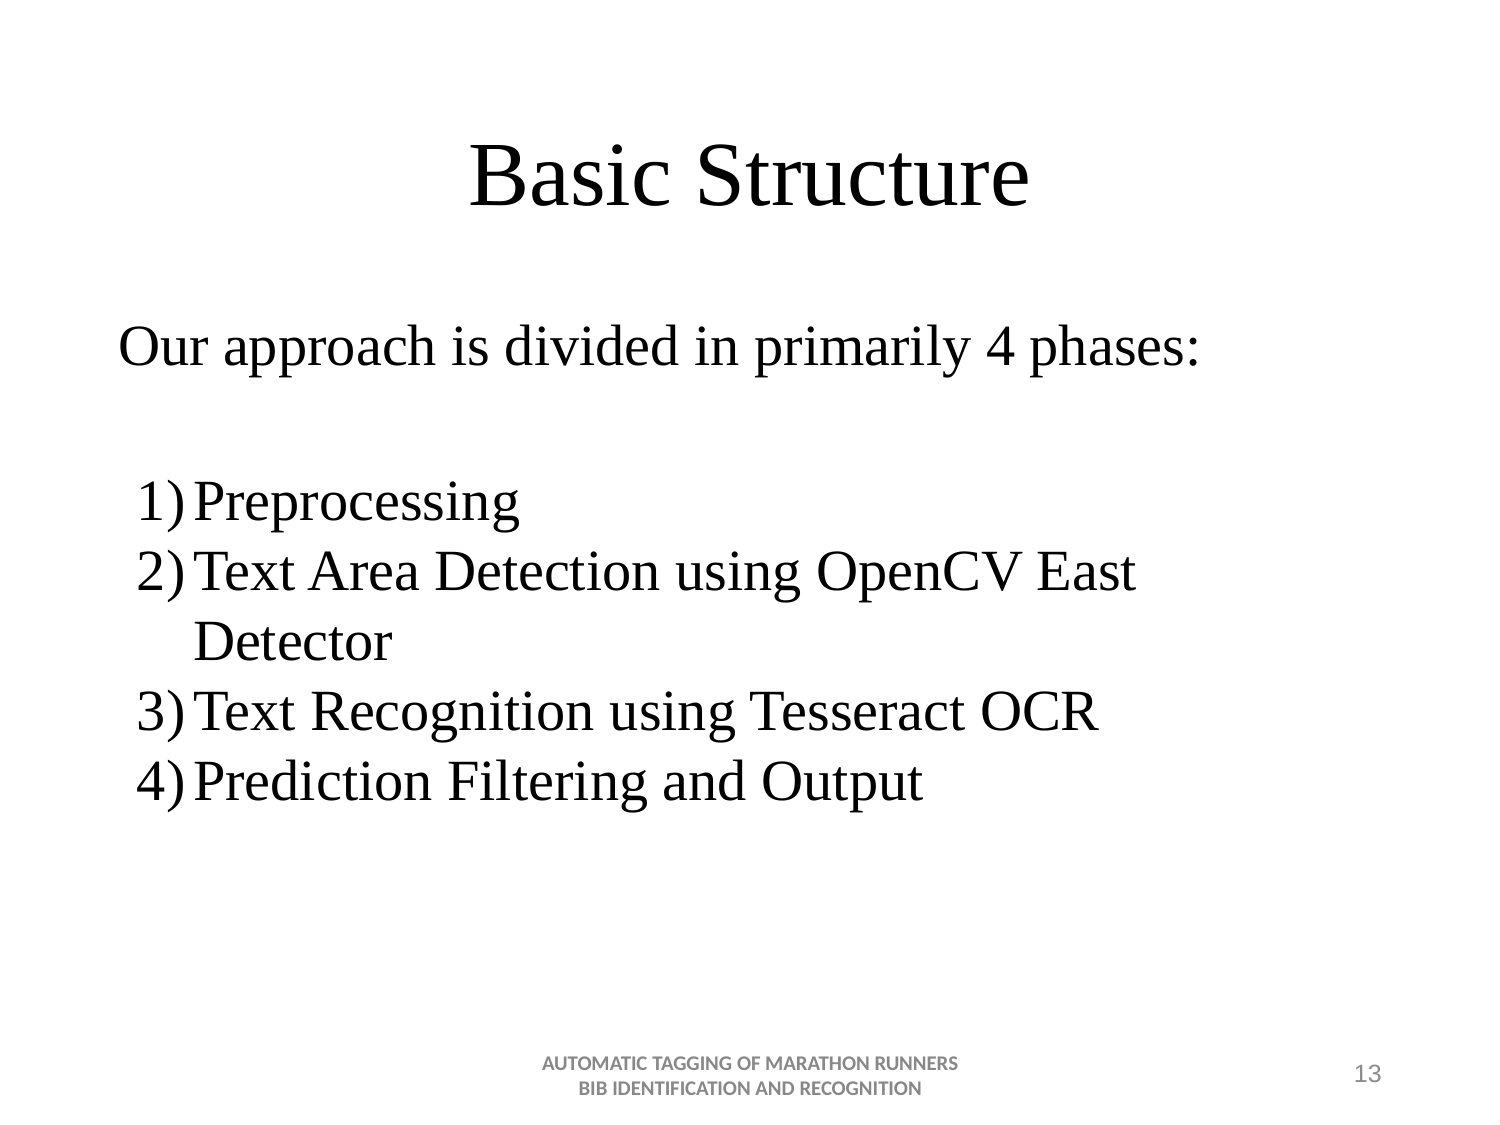

# Basic Structure
Our approach is divided in primarily 4 phases:

Preprocessing
Text Area Detection using OpenCV East
Detector
Text Recognition using Tesseract OCR
Prediction Filtering and Output
AUTOMATIC TAGGING OF MARATHON RUNNERS BIB IDENTIFICATION AND RECOGNITION

13